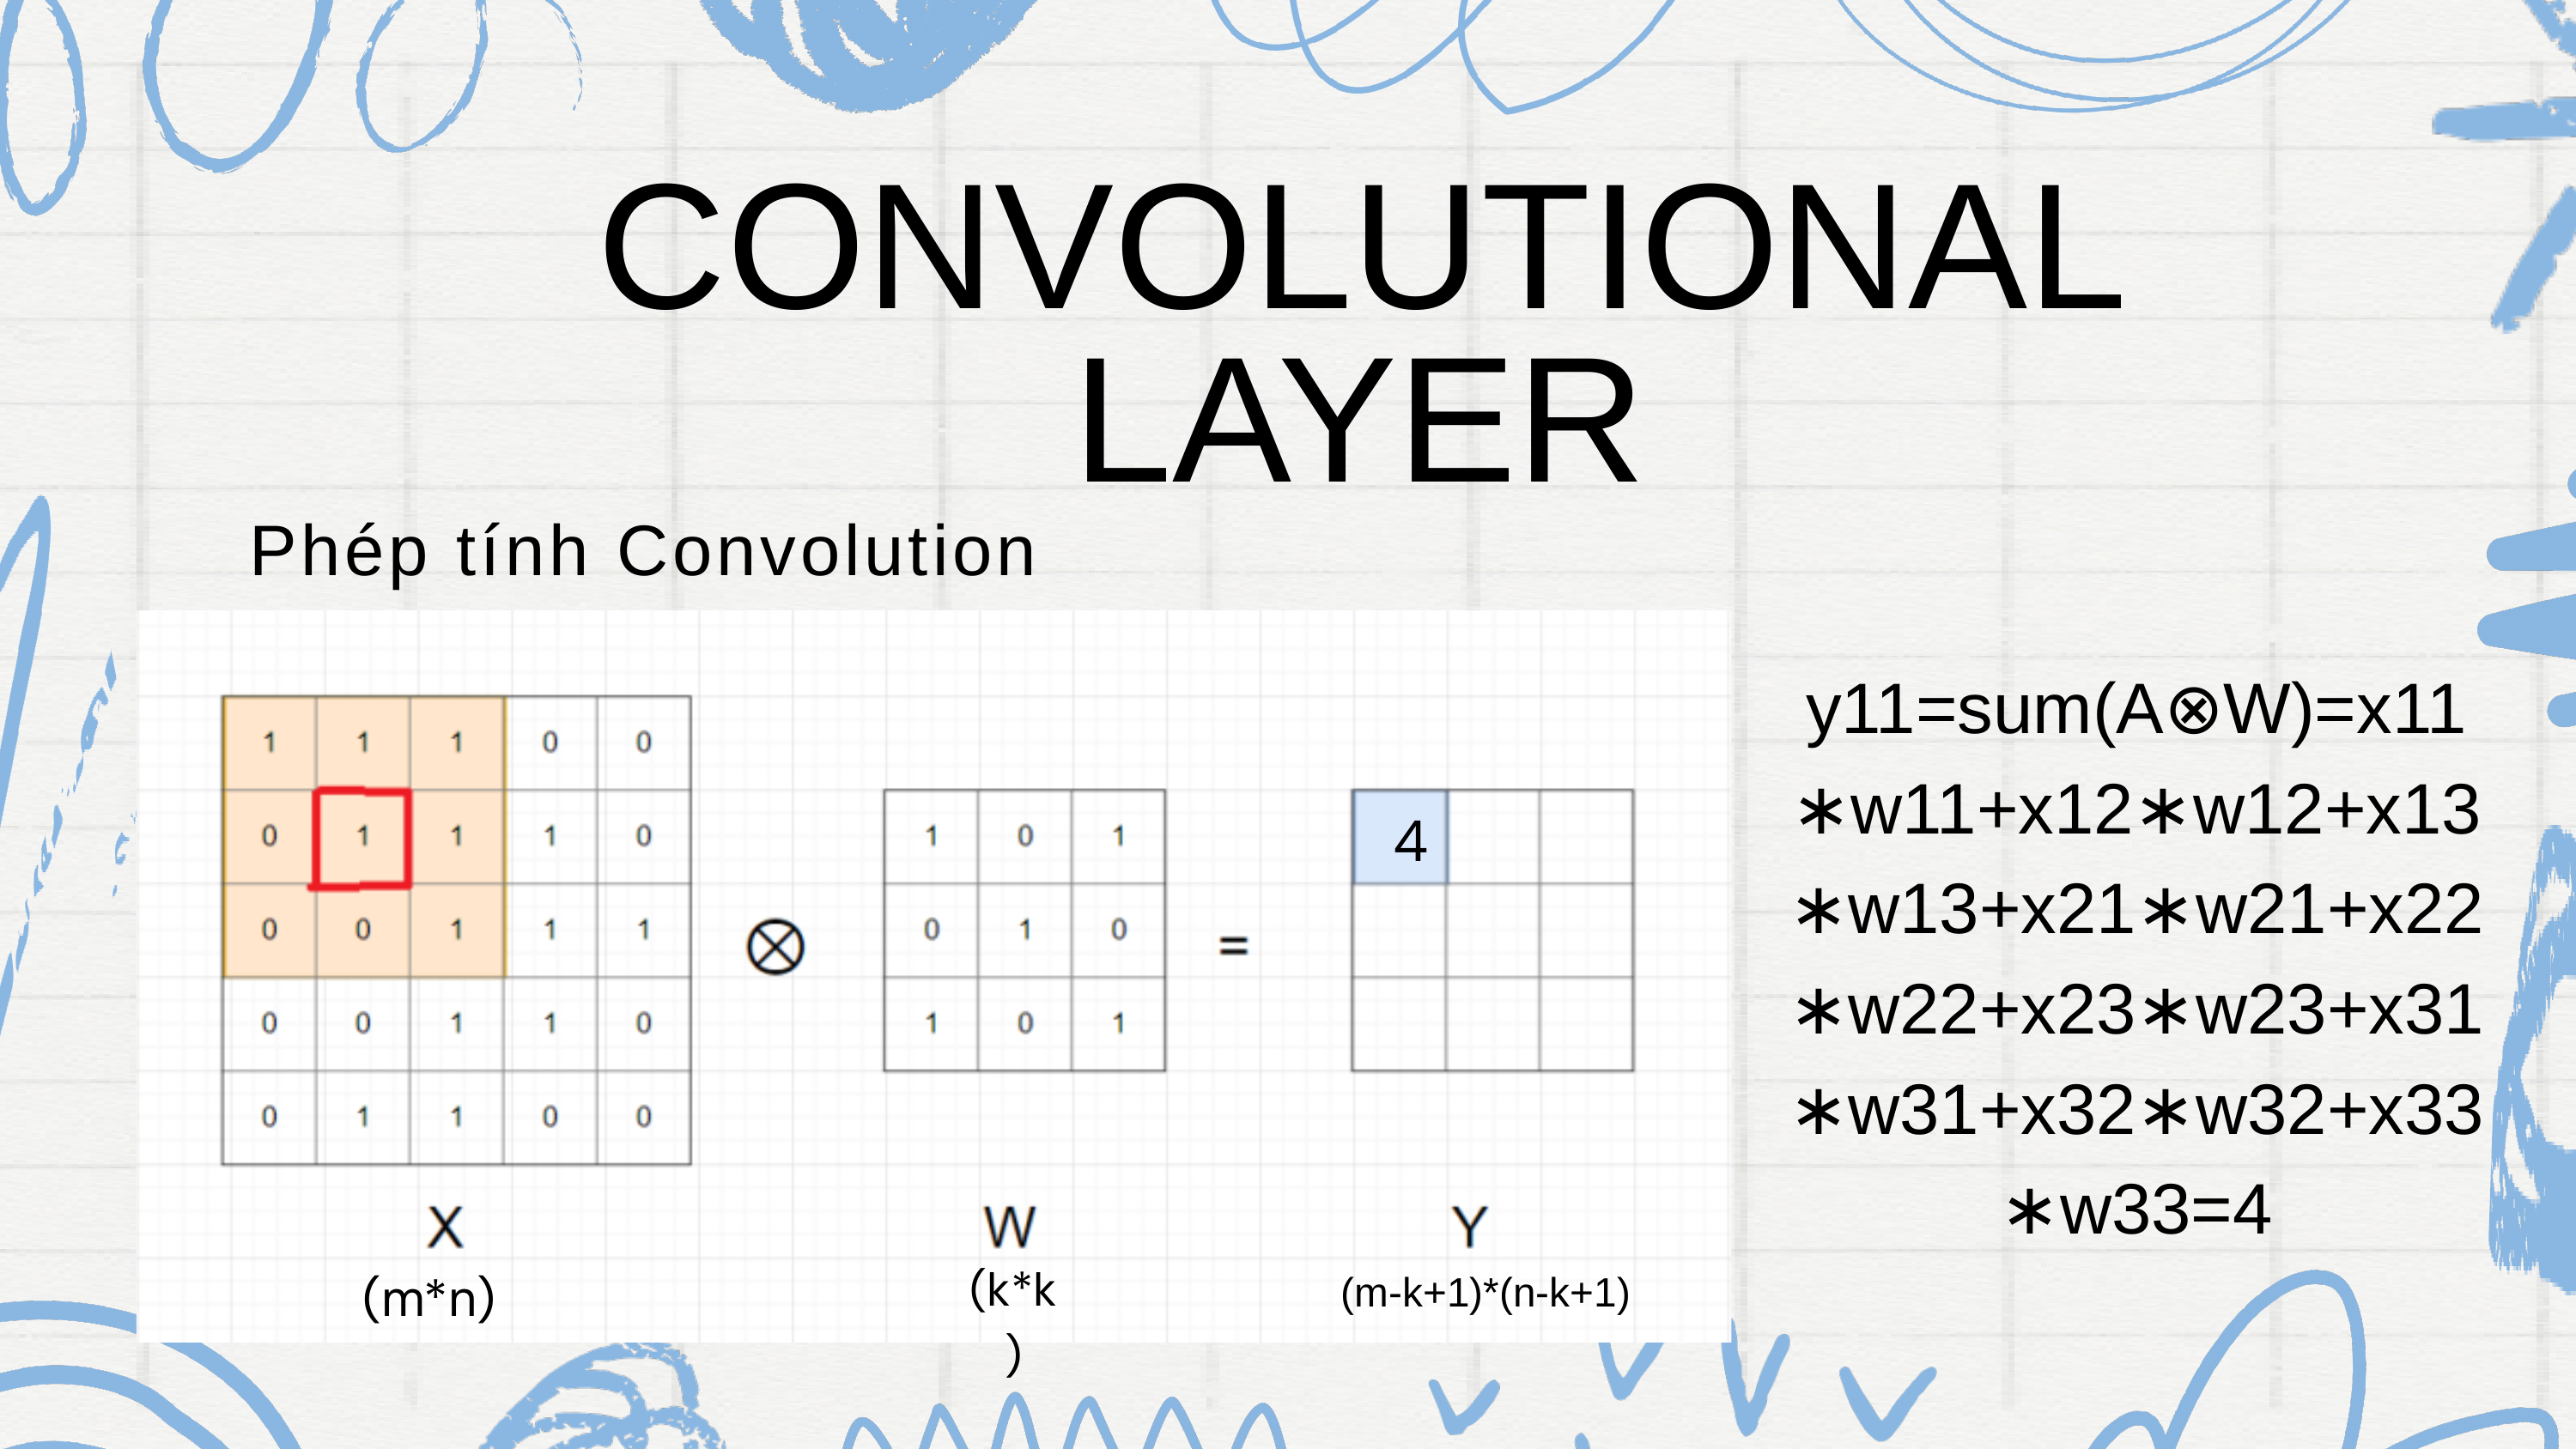

CONVOLUTIONAL LAYER

Phép tính Convolution

y11​=sum(A⊗W)=x11​∗w11​+x12​∗w12​+x13​∗w13​+x21​∗w21​+x22​∗w22​+x23​∗w23​+x31​∗w31​+x32​∗w32​+x33​∗w33​=4

4

(k*k)
(m*n)
(m-k+1)*(n-k+1)